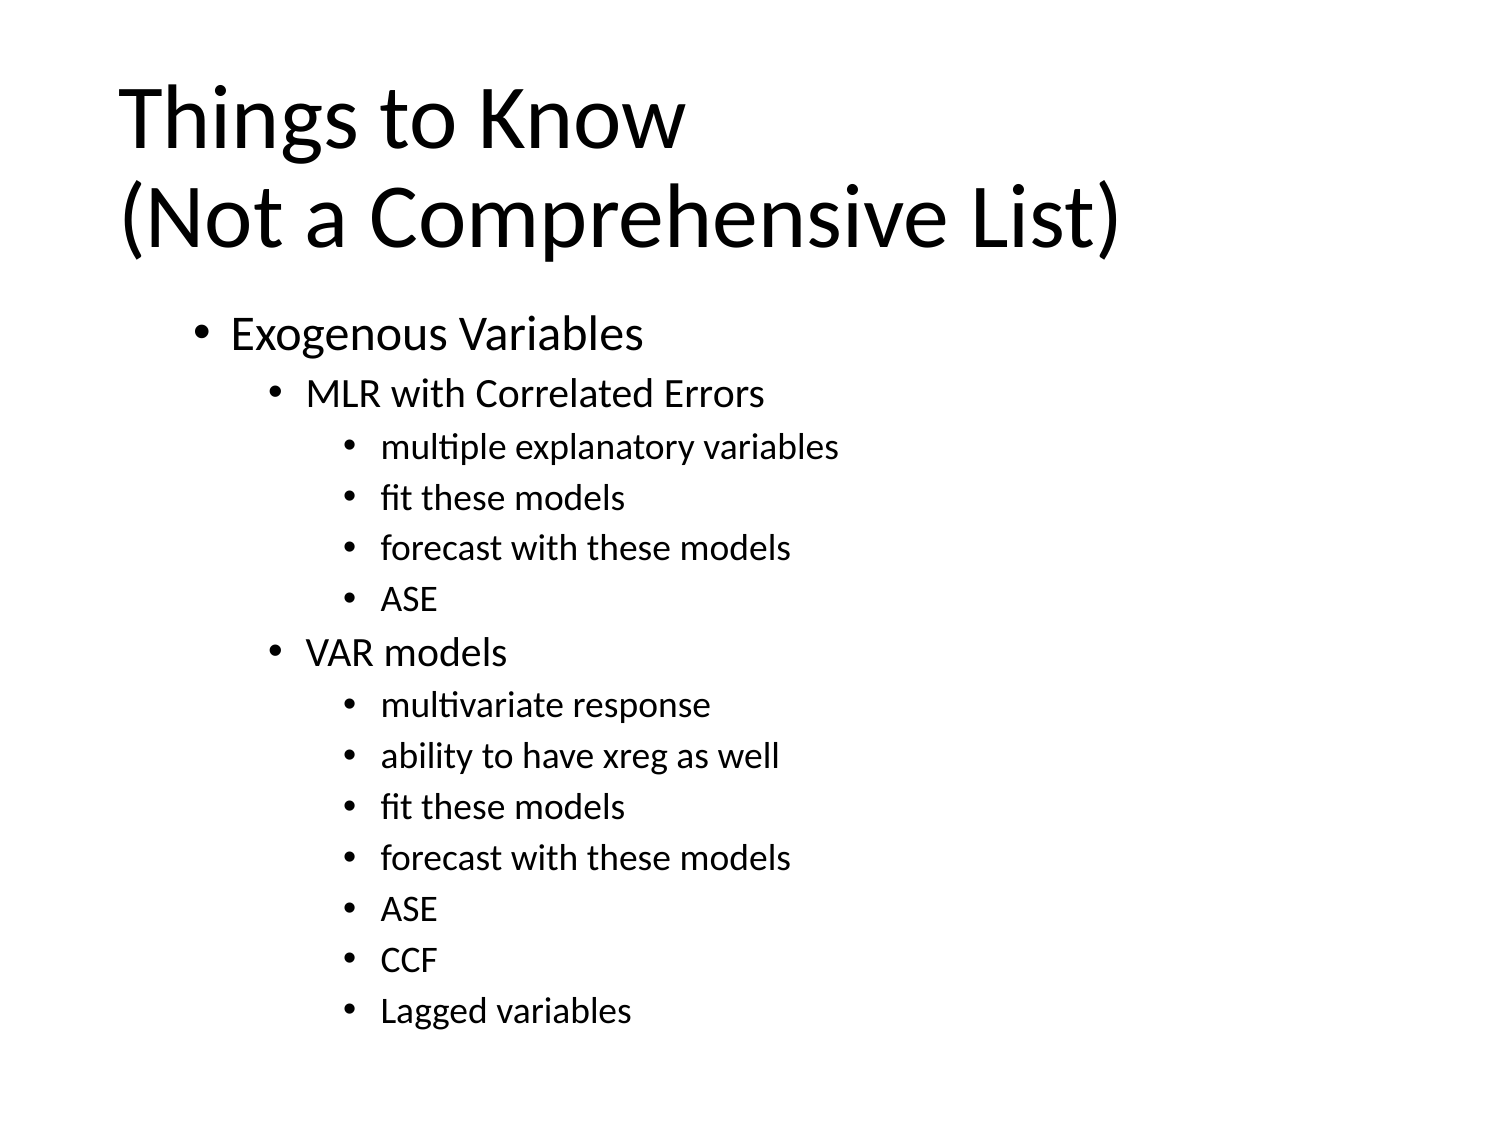

# Things to Know (Not a Comprehensive List)
Exogenous Variables
MLR with Correlated Errors
multiple explanatory variables
fit these models
forecast with these models
ASE
VAR models
multivariate response
ability to have xreg as well
fit these models
forecast with these models
ASE
CCF
Lagged variables